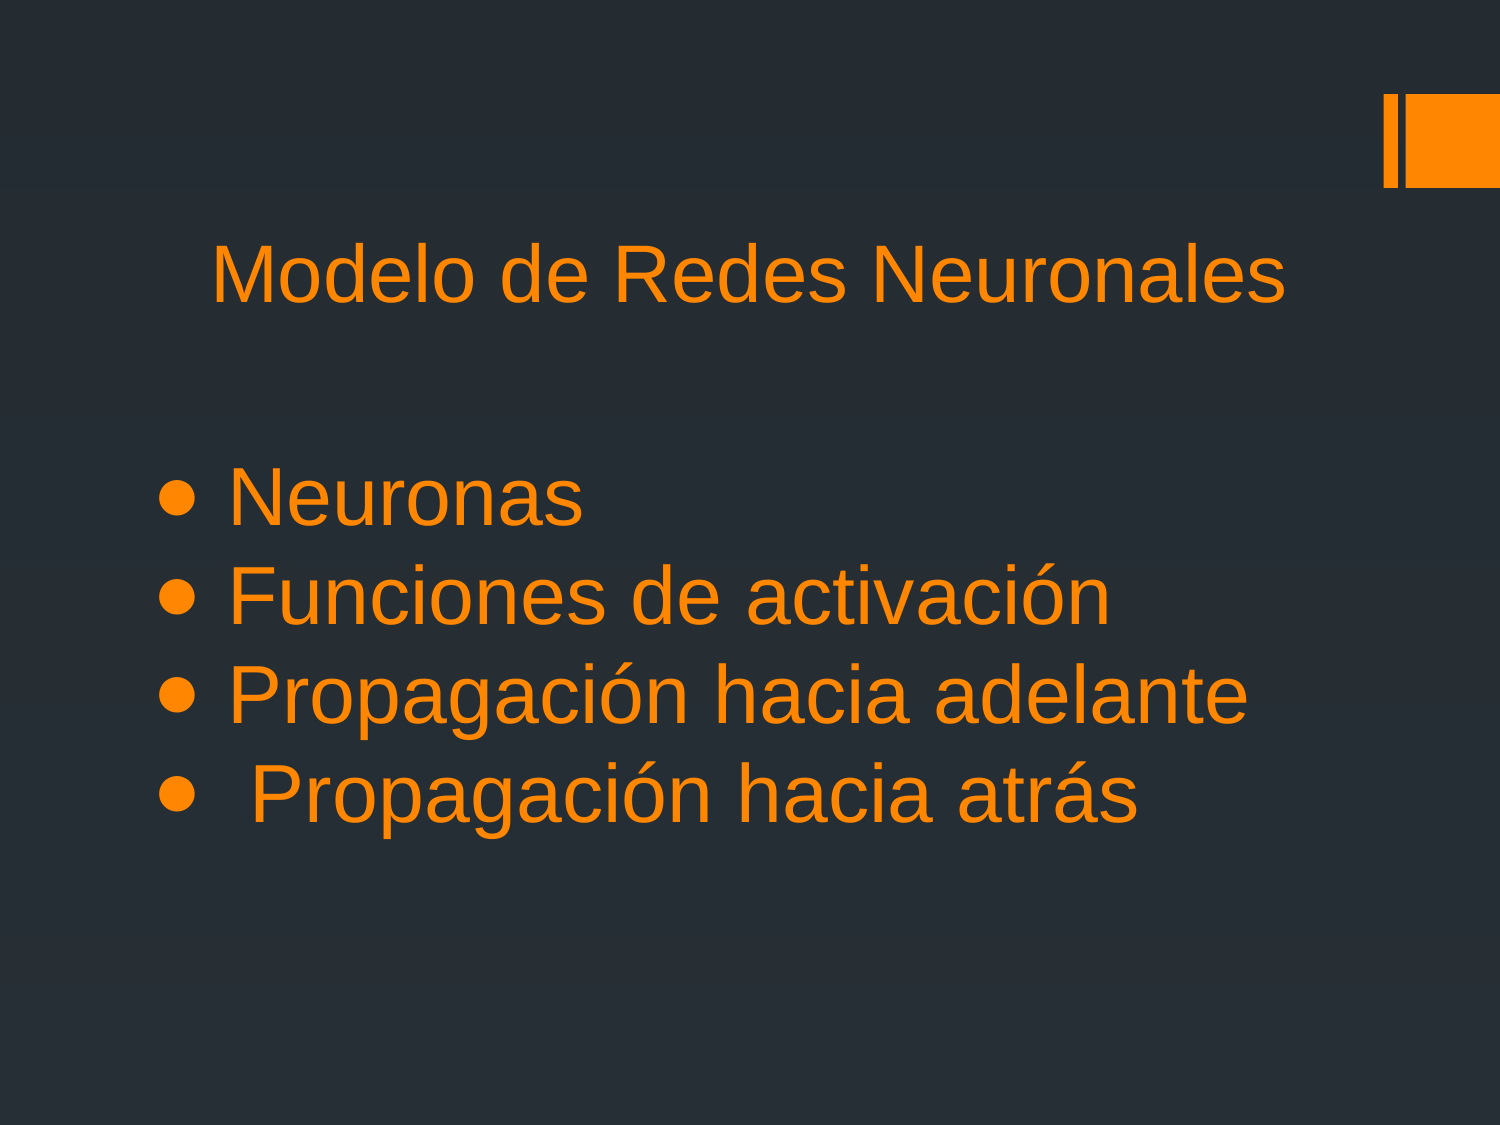

# Modelo de Redes Neuronales
Neuronas
Funciones de activación
Propagación hacia adelante
 Propagación hacia atrás